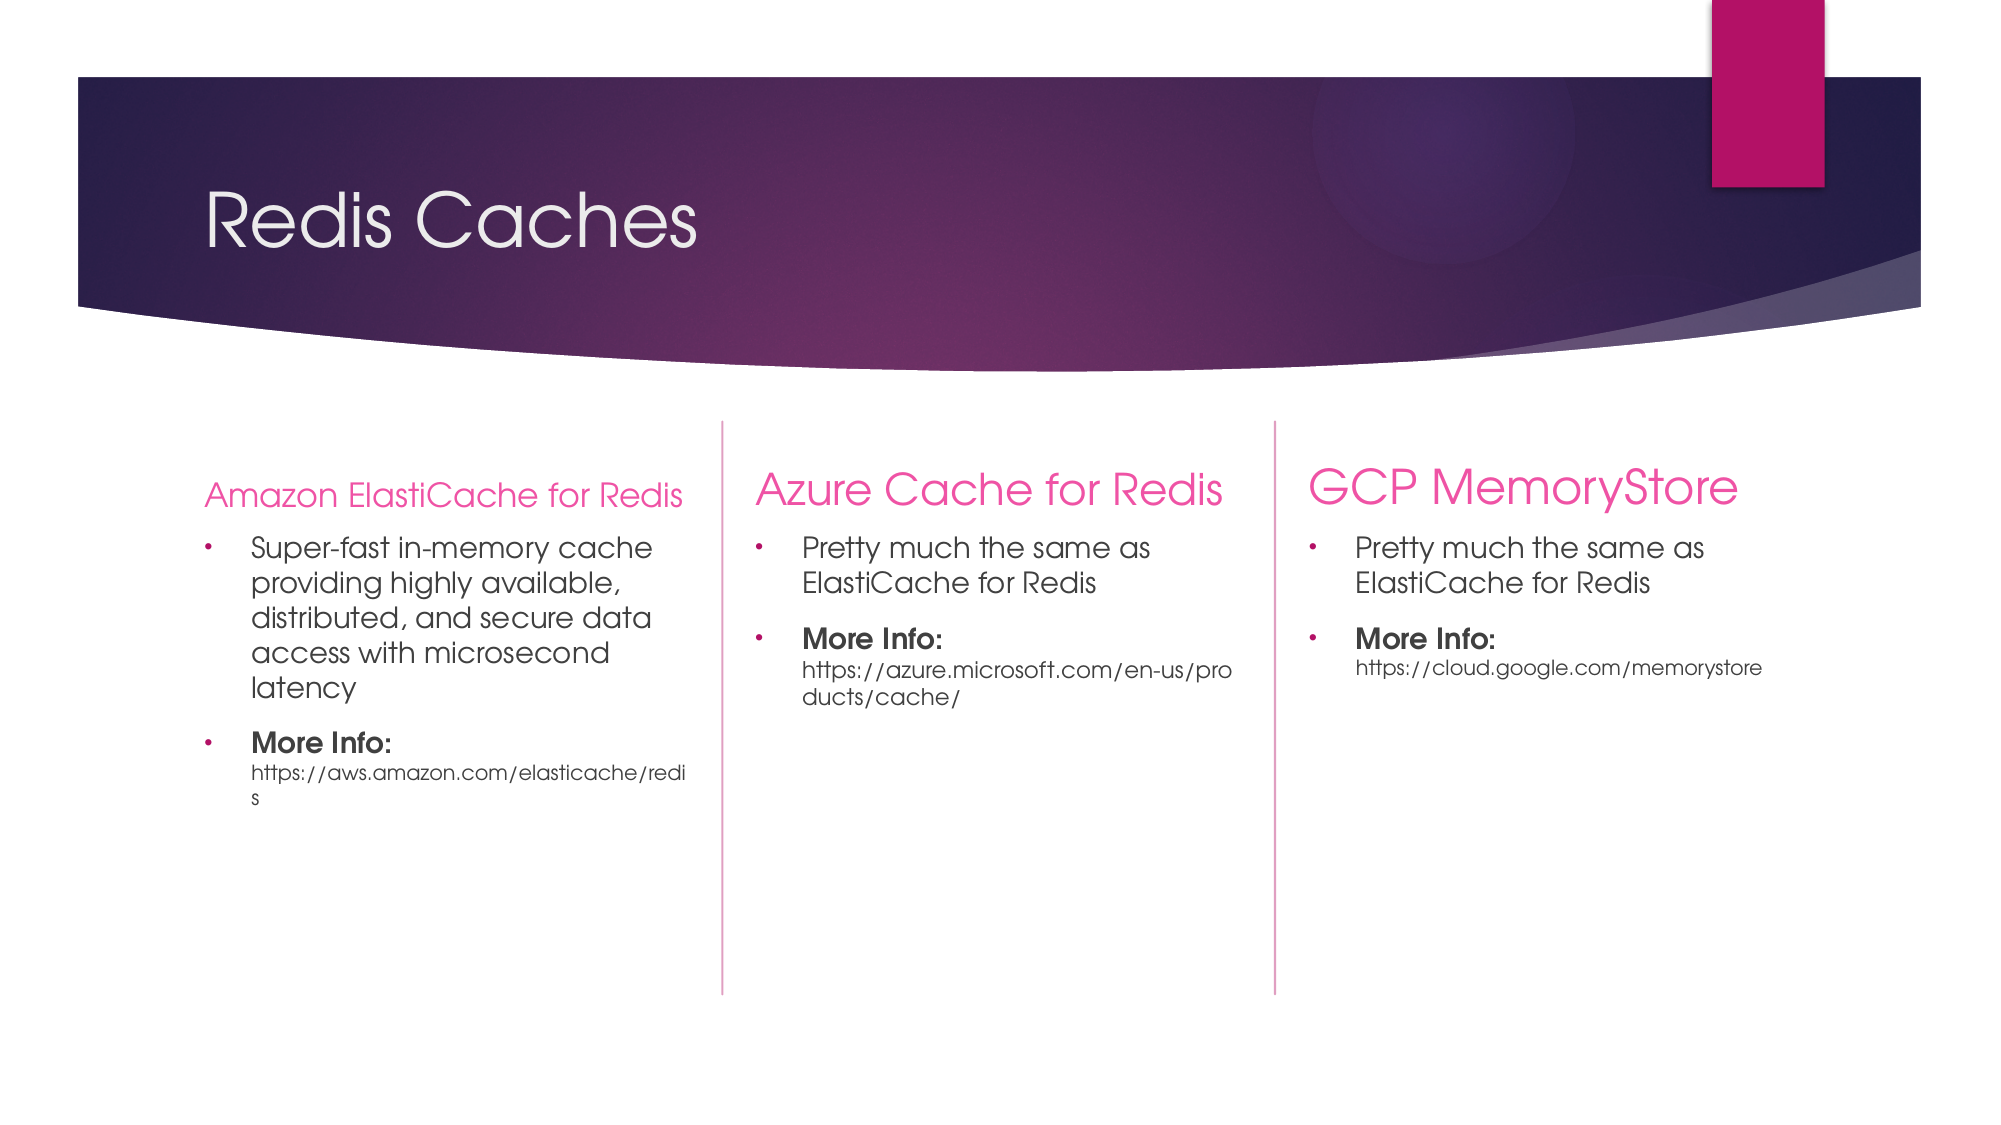

# Redis Caches
Azure Cache for Redis
GCP MemoryStore
Amazon ElastiCache for Redis
Pretty much the same as ElastiCache for Redis
More Info: https://cloud.google.com/memorystore

Pretty much the same as ElastiCache for Redis
More Info: https://azure.microsoft.com/en-us/products/cache/
Super-fast in-memory cache providing highly available, distributed, and secure data access with microsecond latency
More Info: https://aws.amazon.com/elasticache/redis